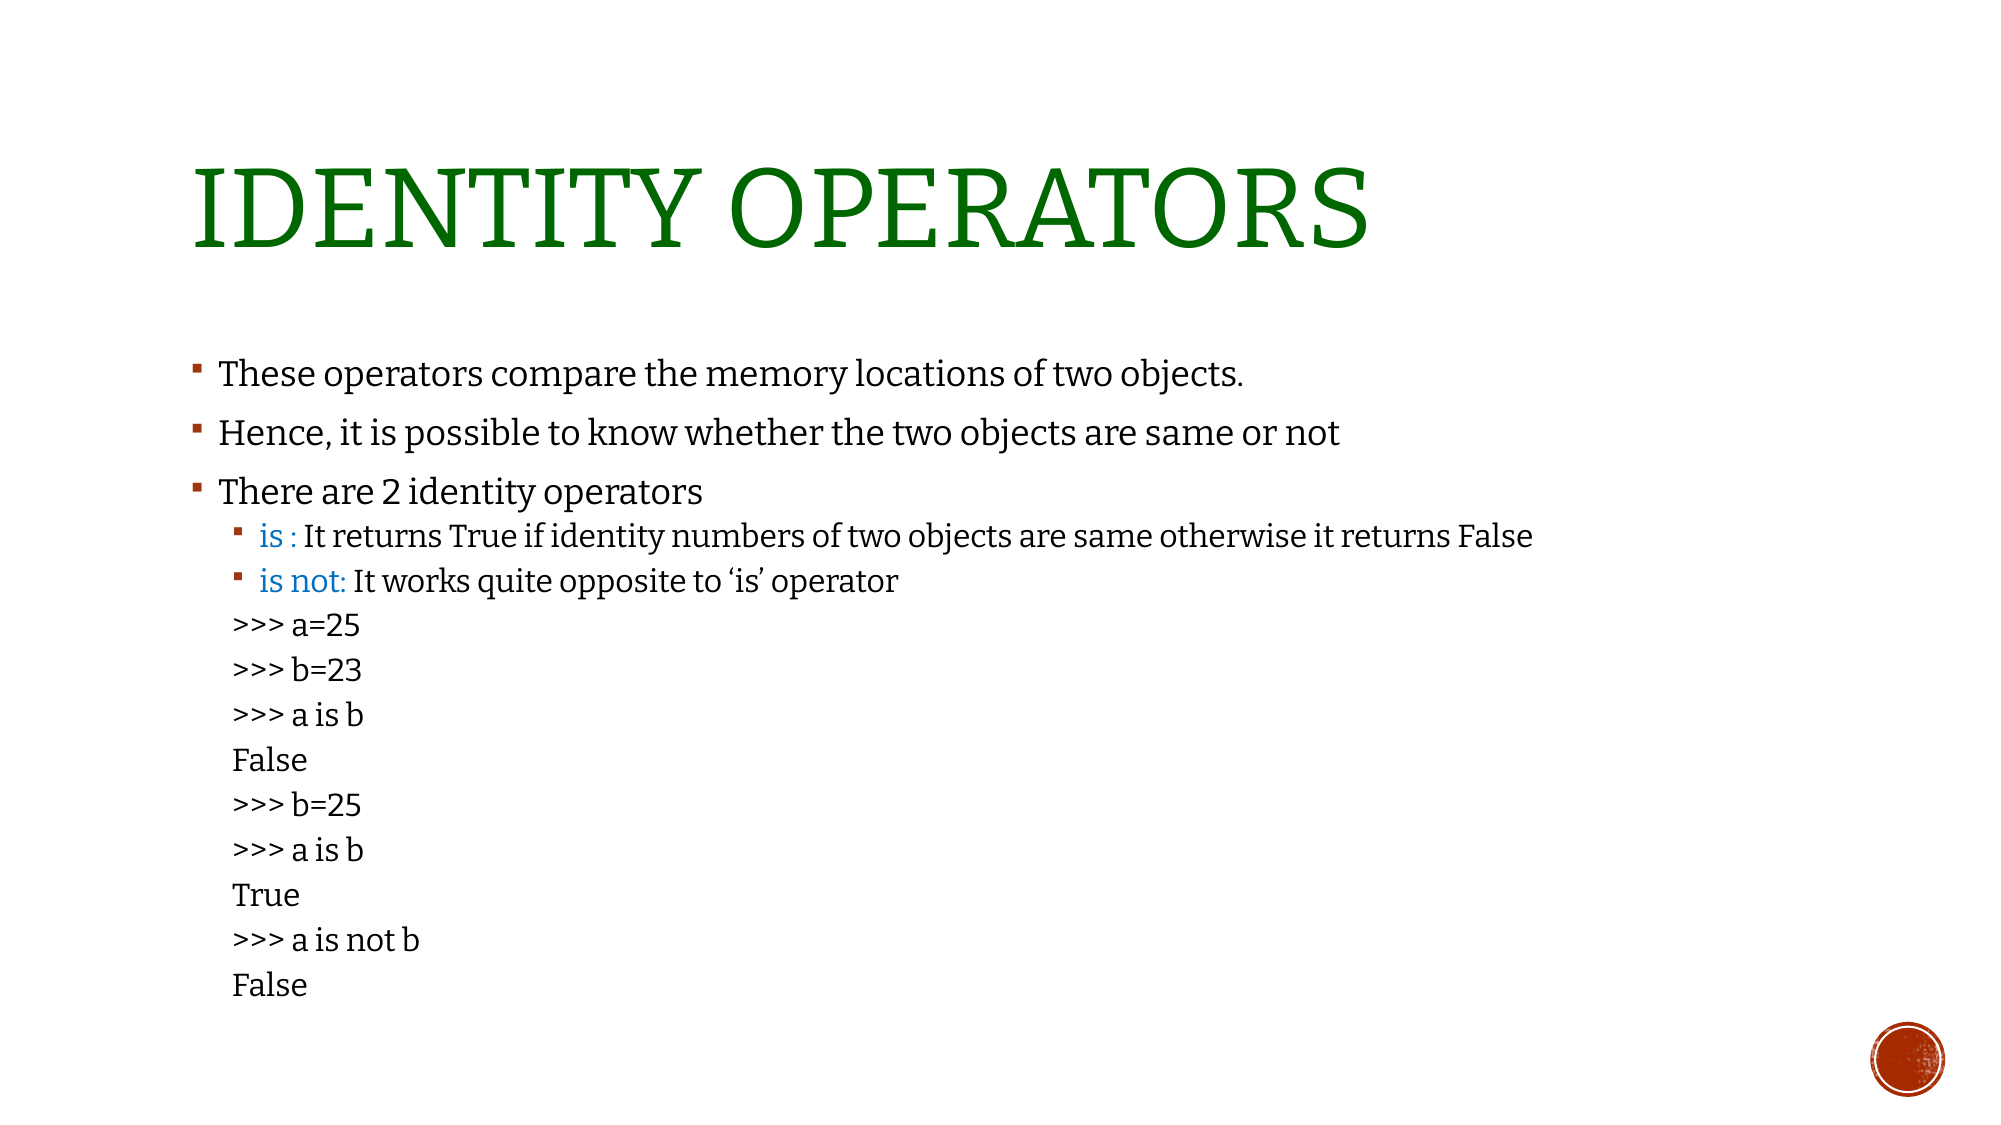

# Identity operators
These operators compare the memory locations of two objects.
Hence, it is possible to know whether the two objects are same or not
There are 2 identity operators
is : It returns True if identity numbers of two objects are same otherwise it returns False
is not: It works quite opposite to ‘is’ operator
>>> a=25
>>> b=23
>>> a is b
False
>>> b=25
>>> a is b
True
>>> a is not b
False